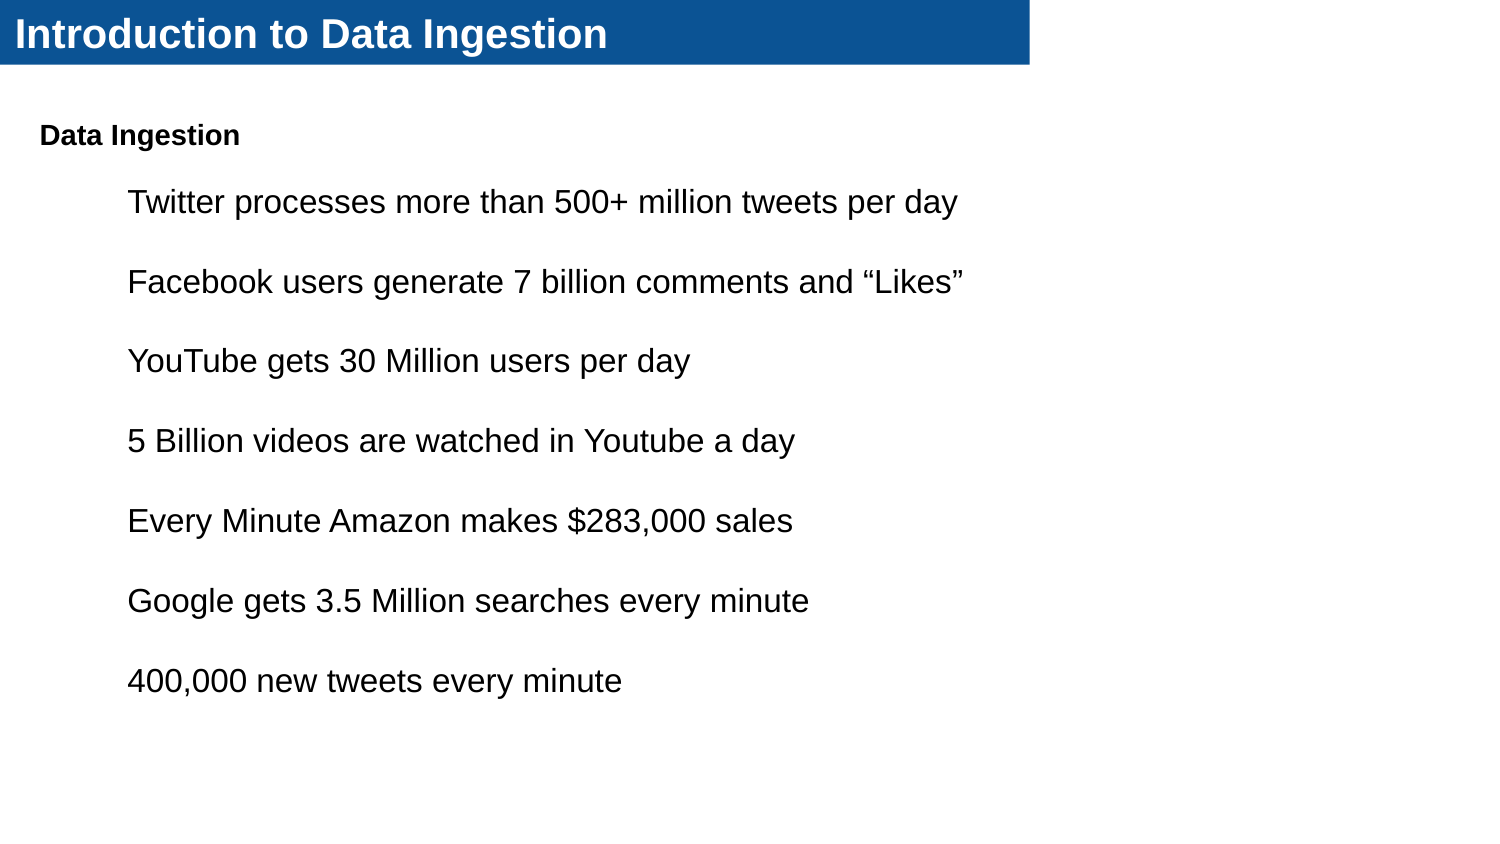

Introduction to Data Ingestion

Data Ingestion

Twitter processes more than 500+ million tweets per day

Facebook users generate 7 billion comments and “Likes”

YouTube gets 30 Million users per day

5 Billion videos are watched in Youtube a day

Every Minute Amazon makes $283,000 sales

Google gets 3.5 Million searches every minute

400,000 new tweets every minute